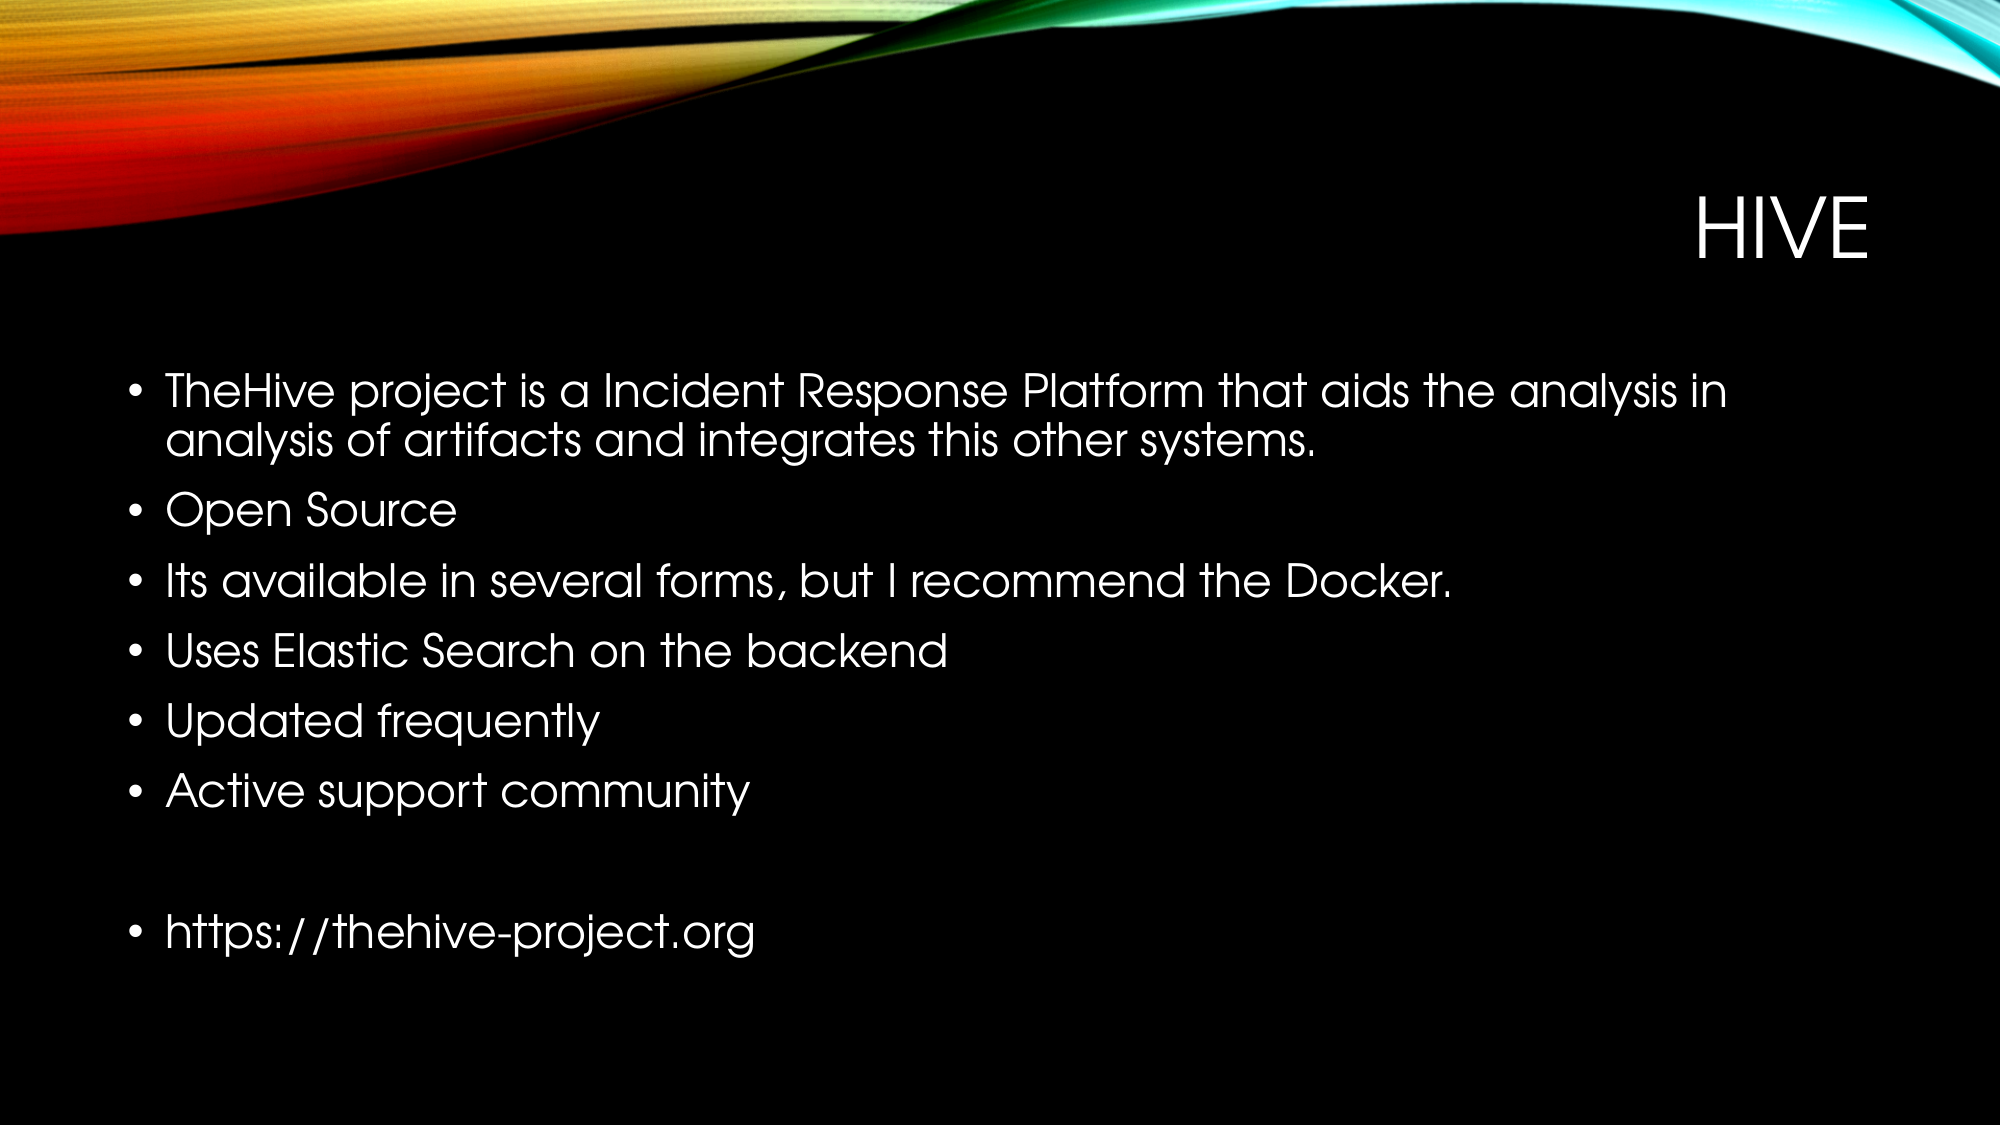

# Hive
TheHive project is a Incident Response Platform that aids the analysis in analysis of artifacts and integrates this other systems.
Open Source
Its available in several forms, but I recommend the Docker.
Uses Elastic Search on the backend
Updated frequently
Active support community

https://thehive-project.org